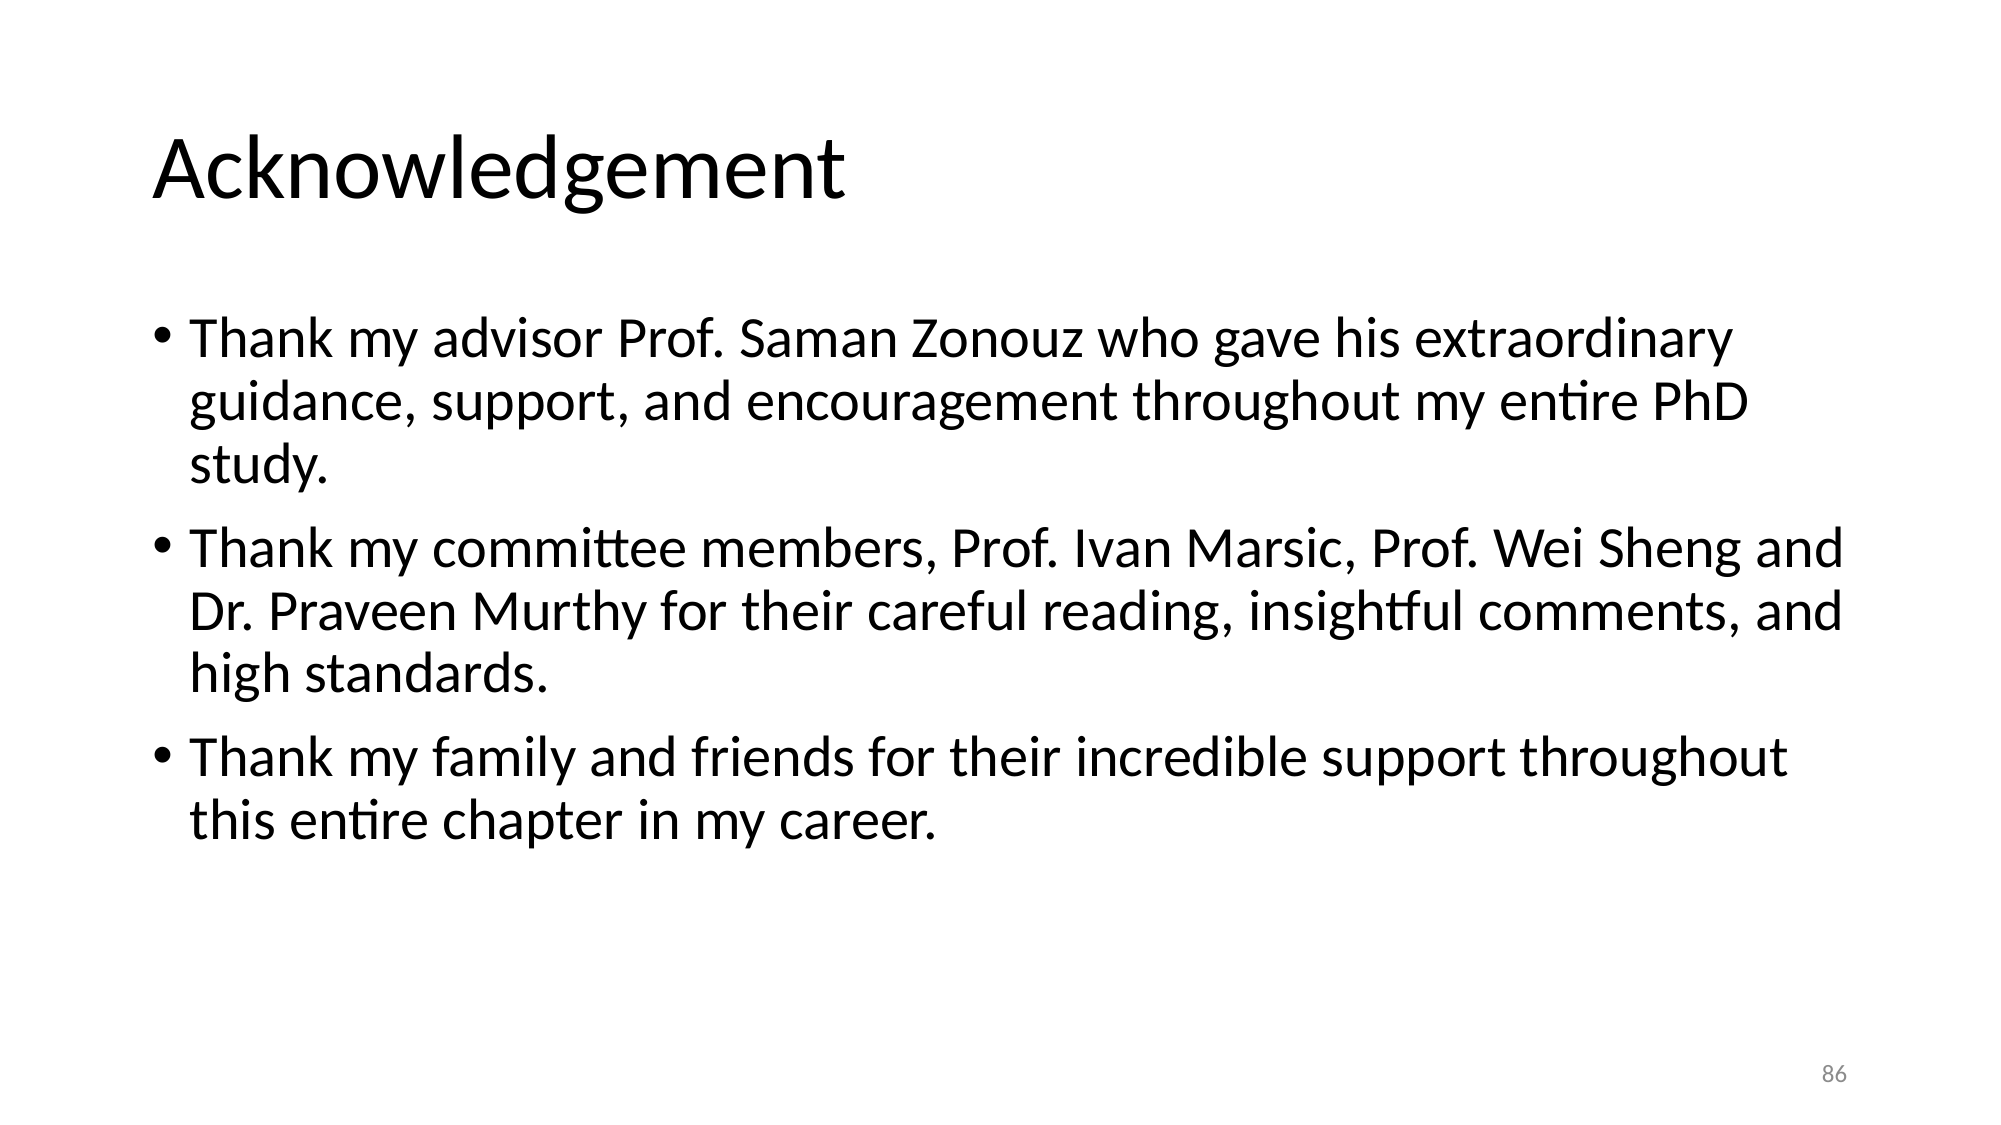

# Acknowledgement
Thank my advisor Prof. Saman Zonouz who gave his extraordinary guidance, support, and encouragement throughout my entire PhD study.
Thank my committee members, Prof. Ivan Marsic, Prof. Wei Sheng and Dr. Praveen Murthy for their careful reading, insightful comments, and high standards.
Thank my family and friends for their incredible support throughout this entire chapter in my career.

86